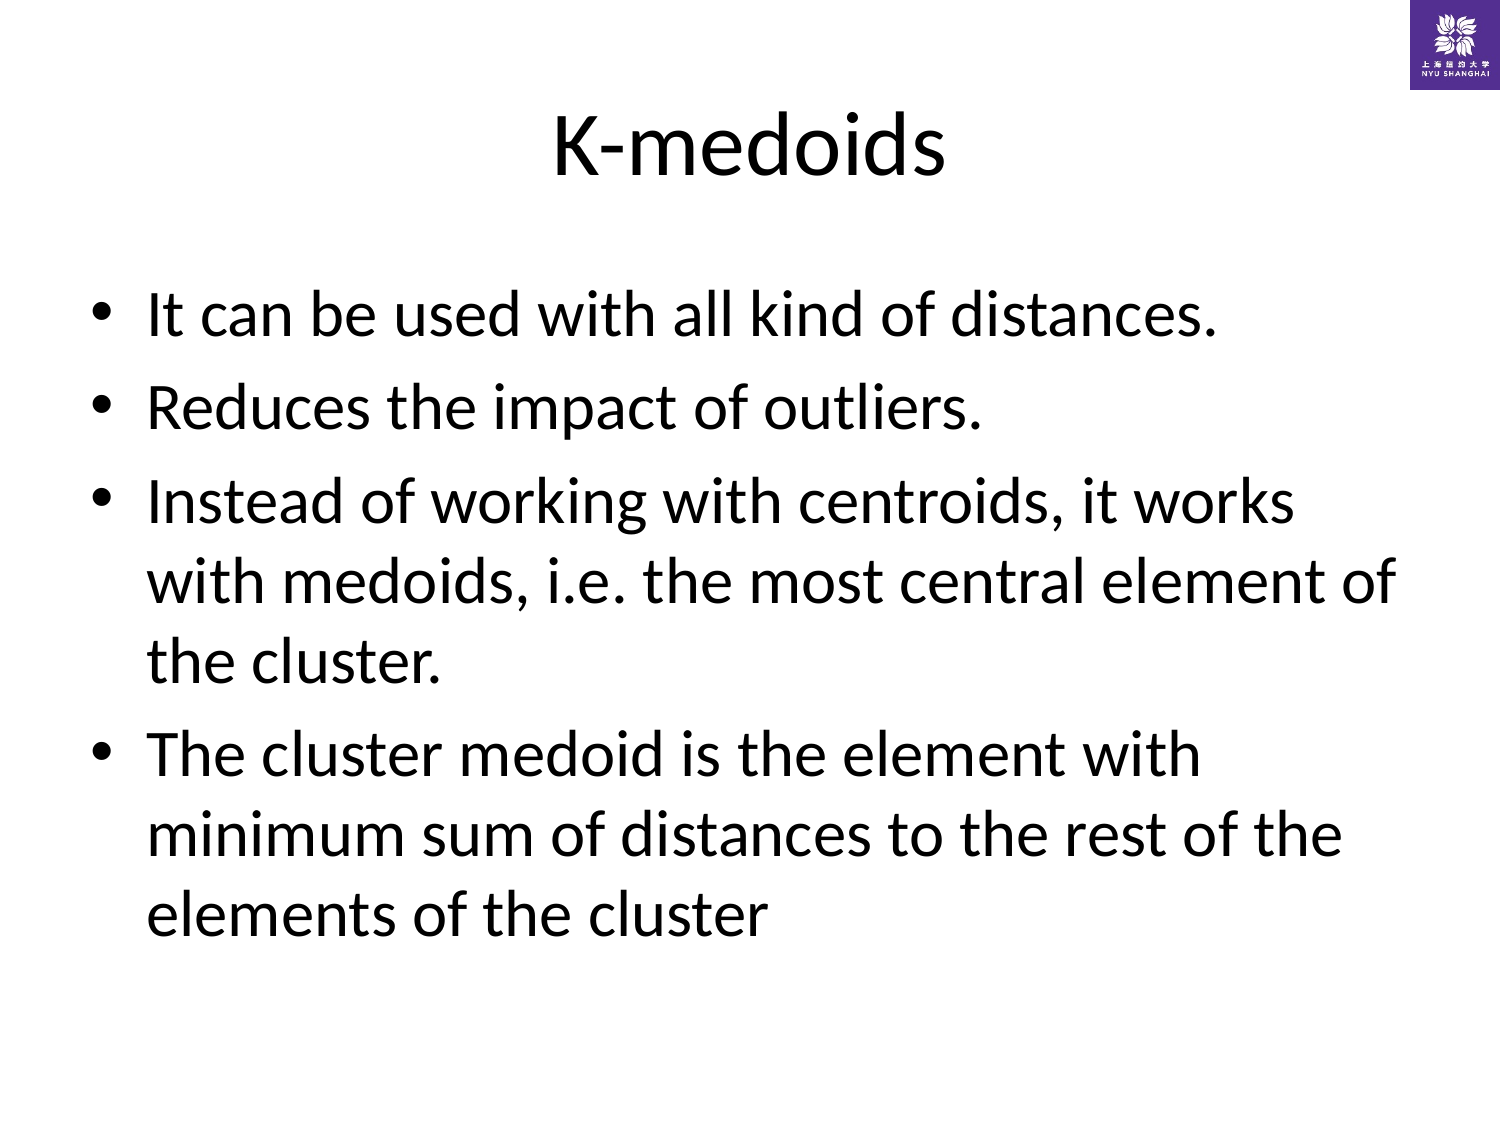

# K-medoids
It can be used with all kind of distances.
Reduces the impact of outliers.
Instead of working with centroids, it works with medoids, i.e. the most central element of the cluster.
The cluster medoid is the element with minimum sum of distances to the rest of the elements of the cluster